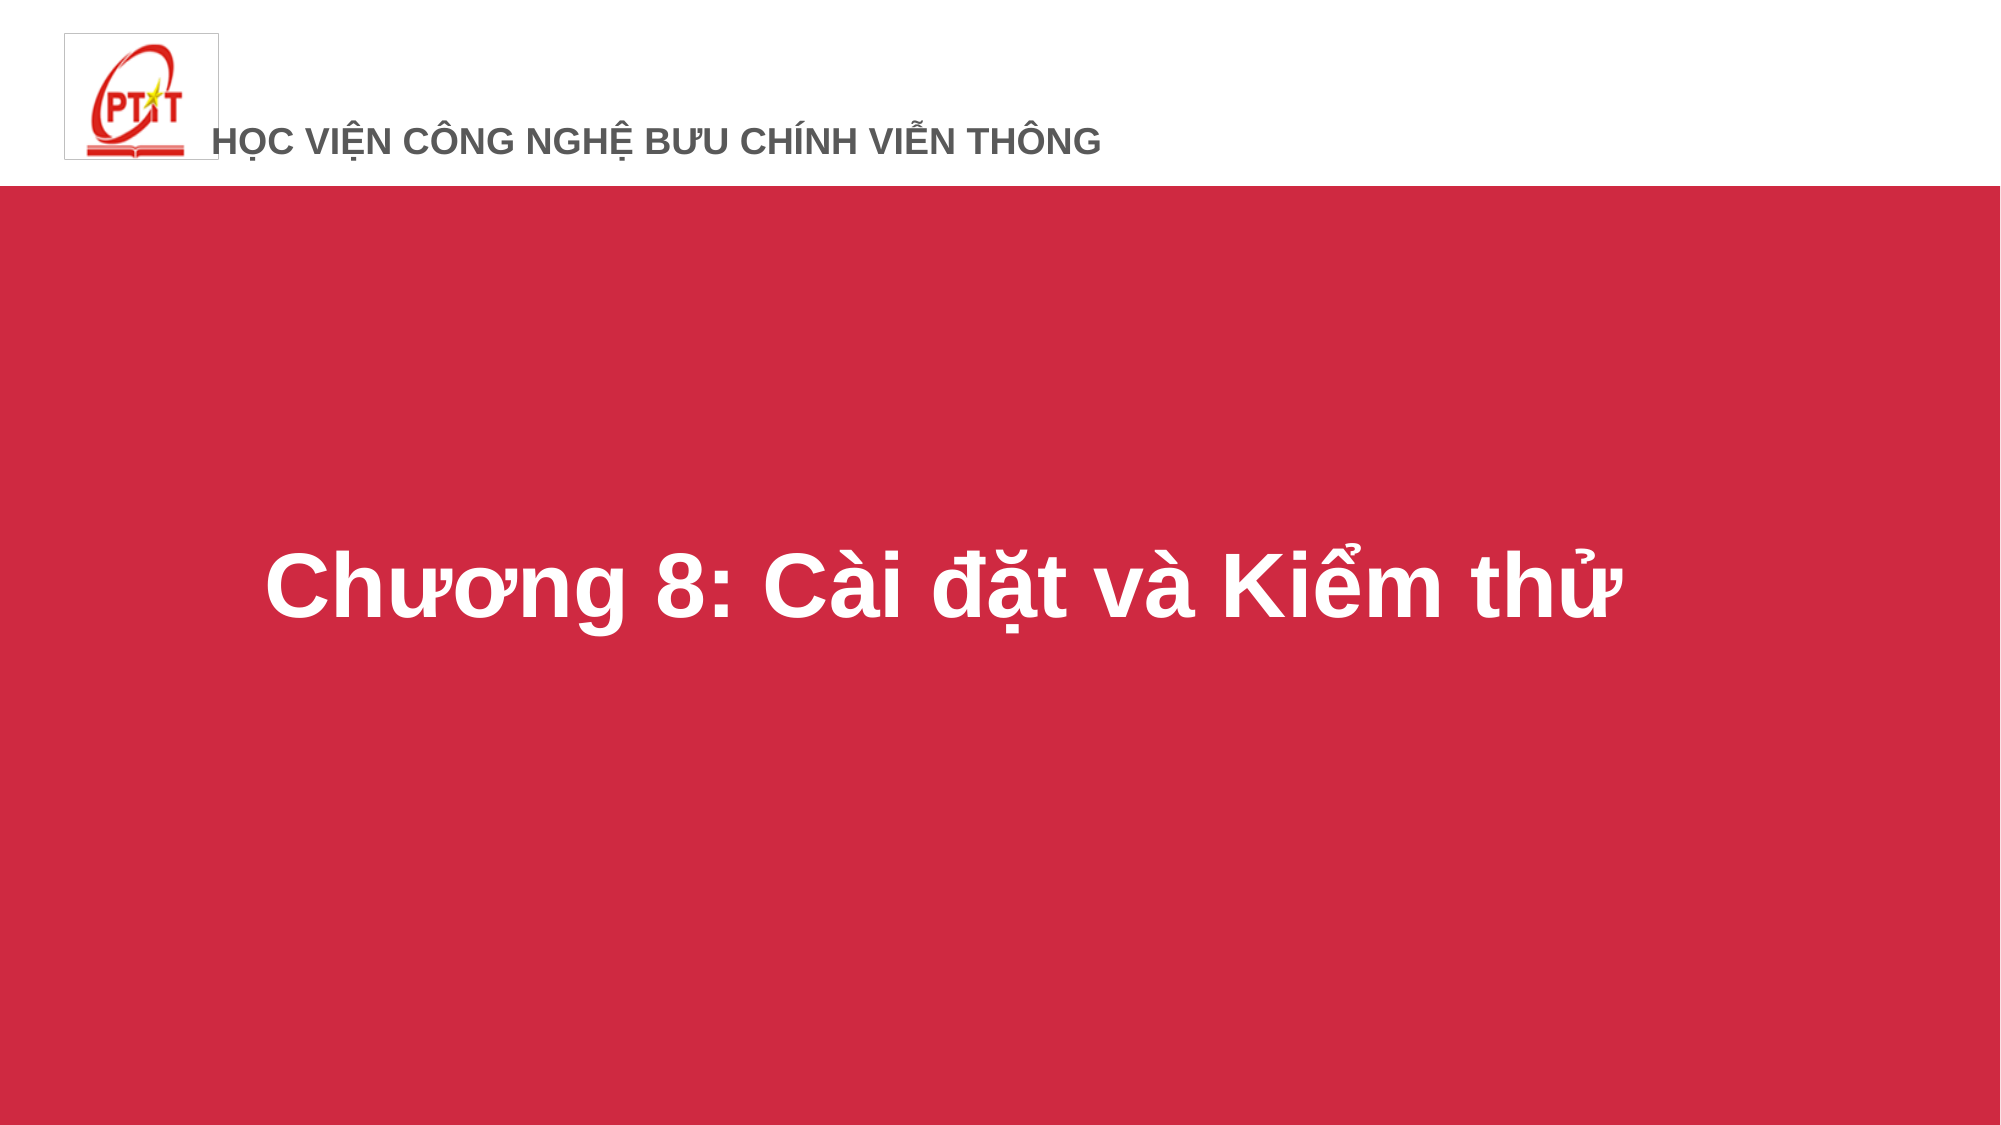

# Chương 8: Cài đặt và Kiểm thử